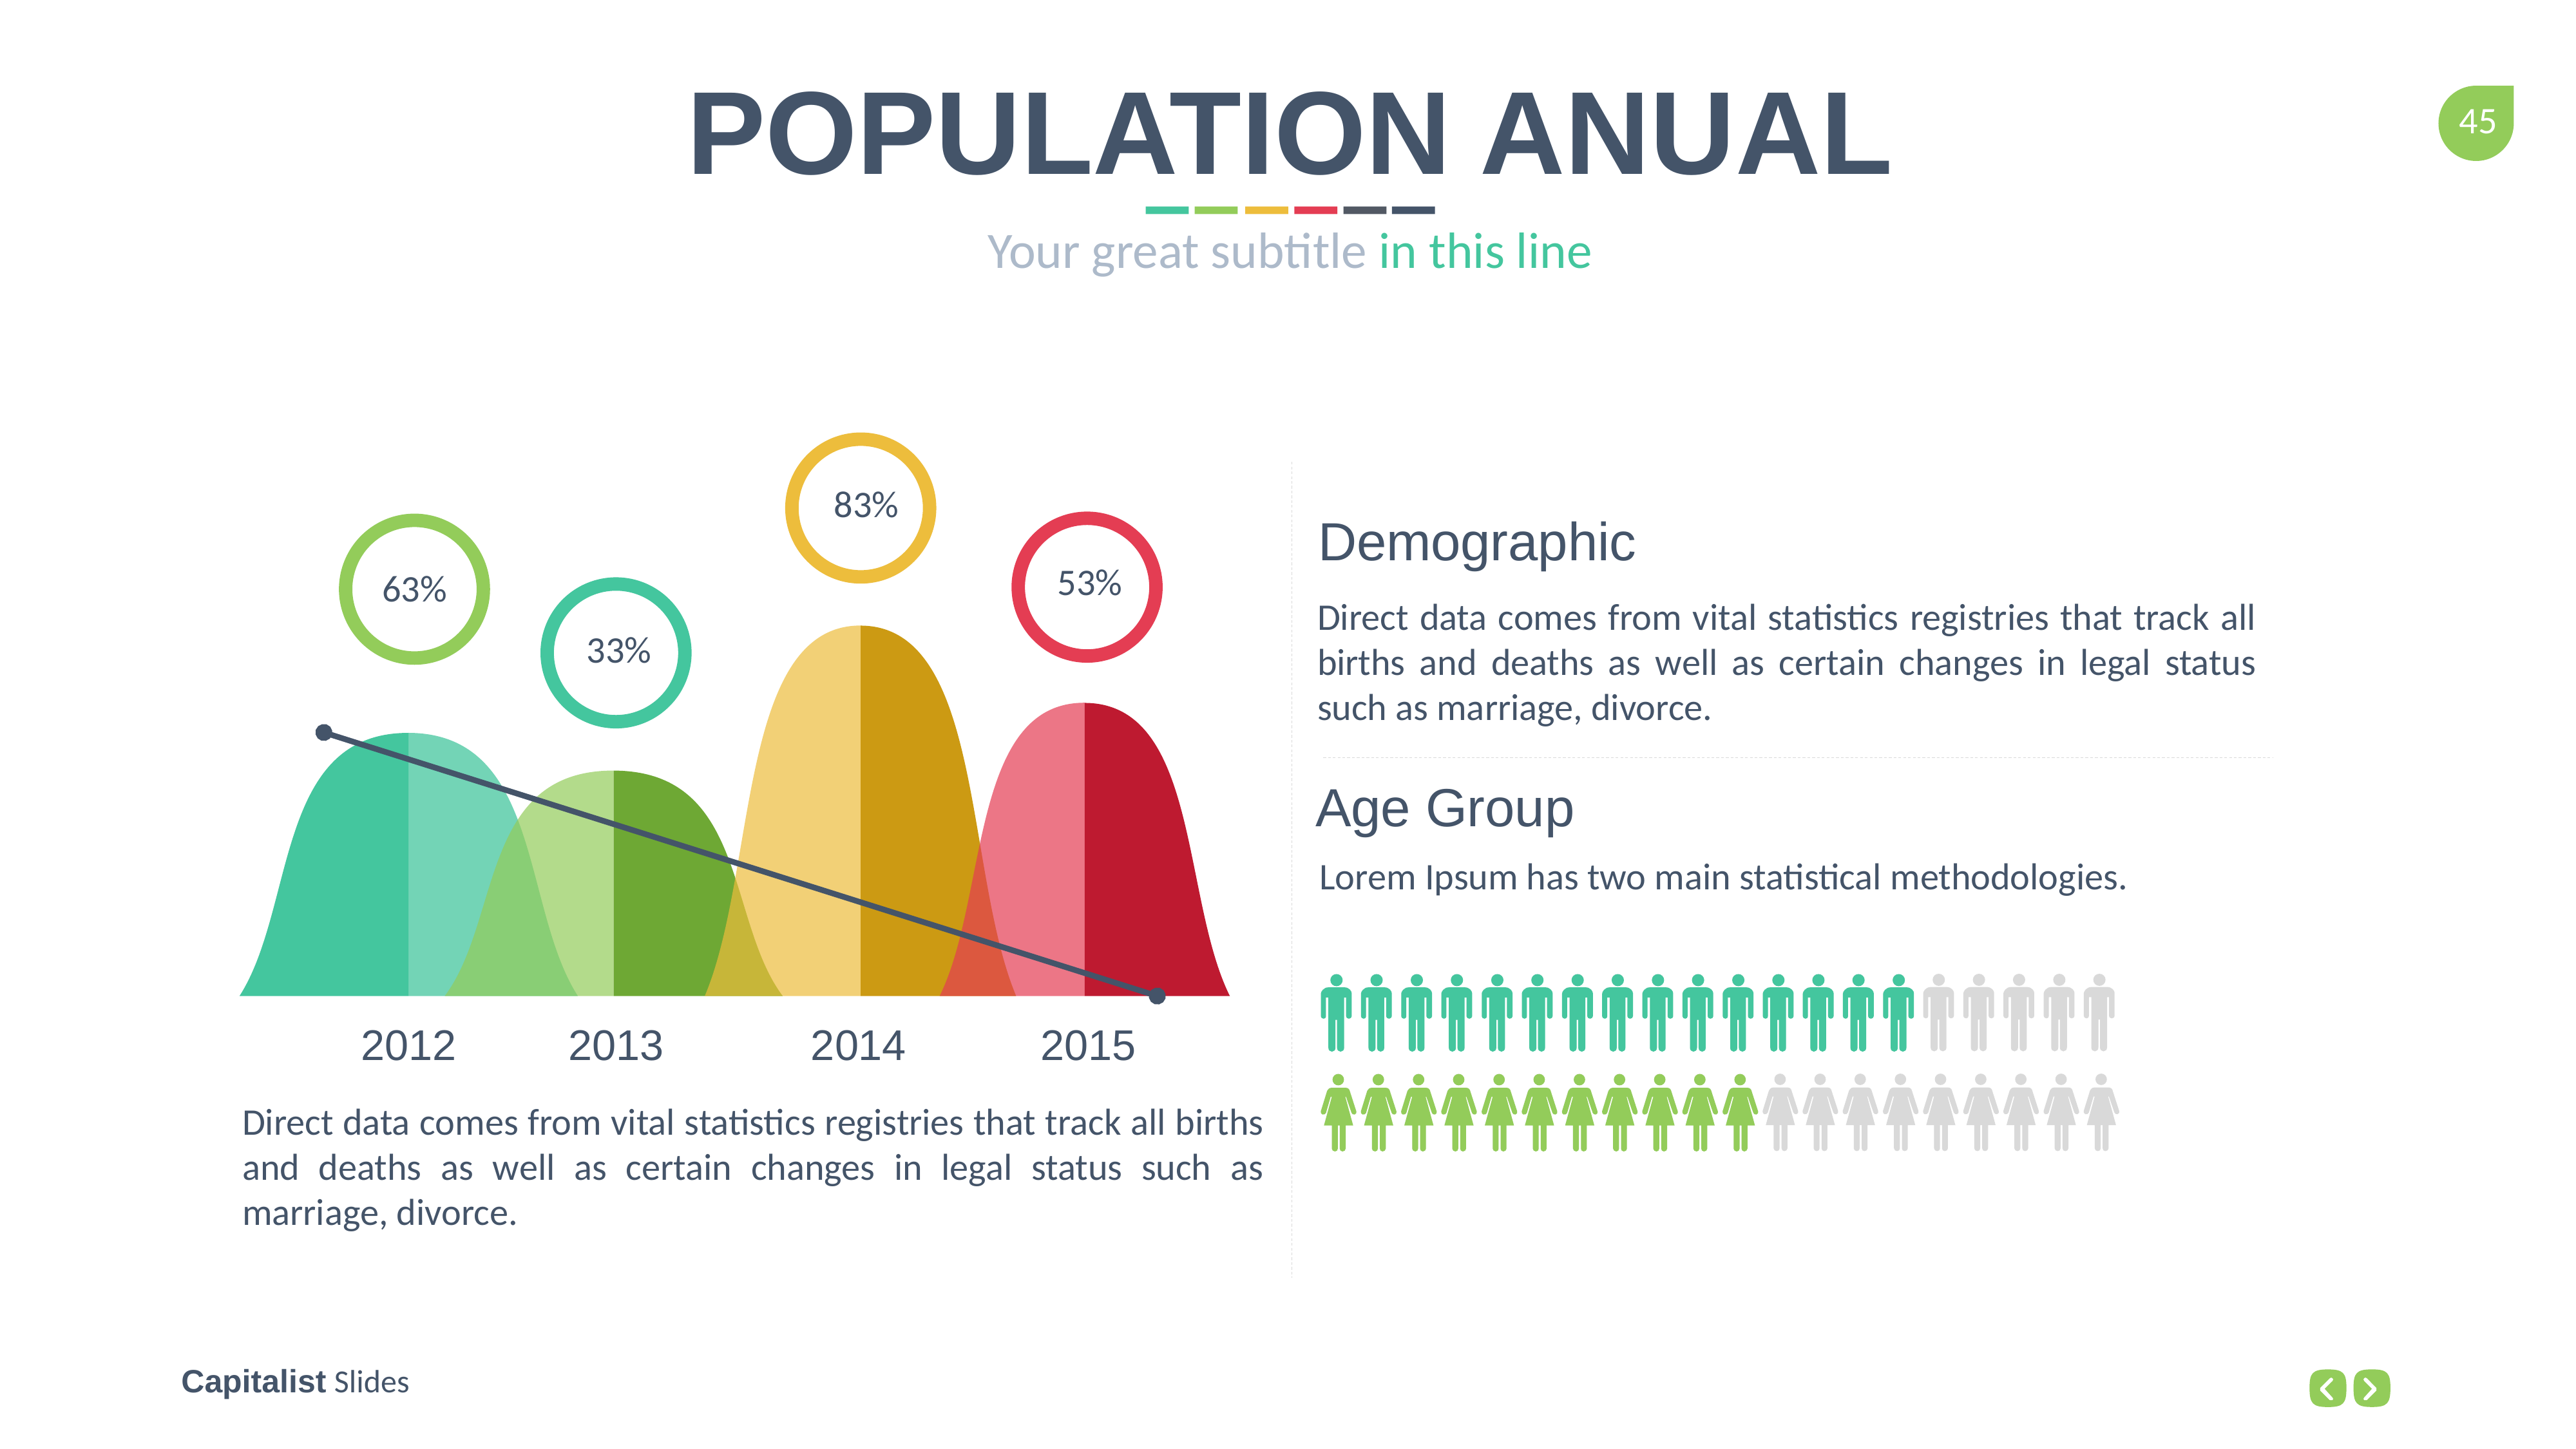

POPULATION ANUAL

Your great subtitle in this line

83%
Demographic

53%

63%
Direct data comes from vital statistics registries that track all births and deaths as well as certain changes in legal status such as marriage, divorce.

33%

Age Group
Lorem Ipsum has two main statistical methodologies.

2012
2013
2014
2015

Direct data comes from vital statistics registries that track all births and deaths as well as certain changes in legal status such as marriage, divorce.